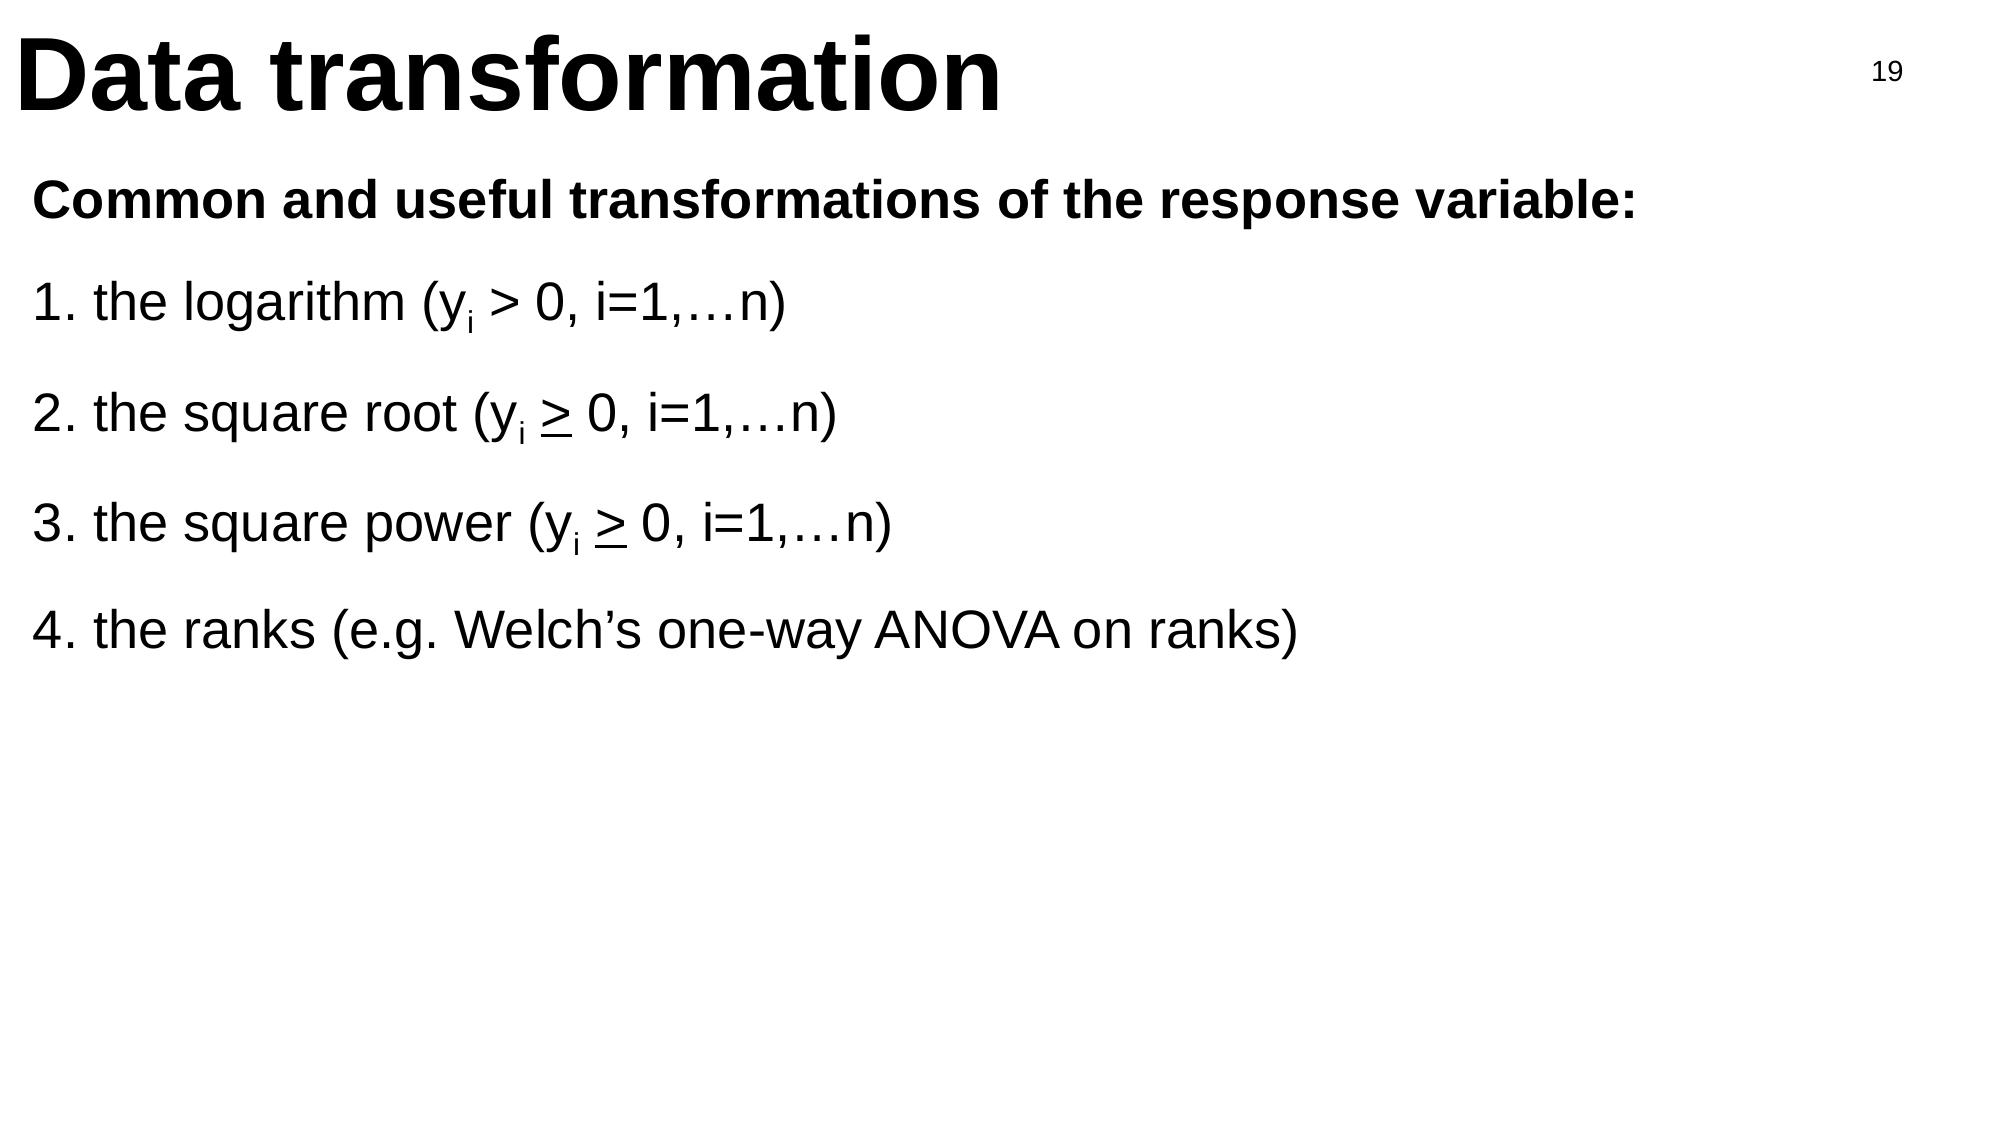

Data transformation
19
Common and useful transformations of the response variable:
1. the logarithm (yi > 0, i=1,…n)
2. the square root (yi > 0, i=1,…n)
3. the square power (yi > 0, i=1,…n)
4. the ranks (e.g. Welch’s one-way ANOVA on ranks)